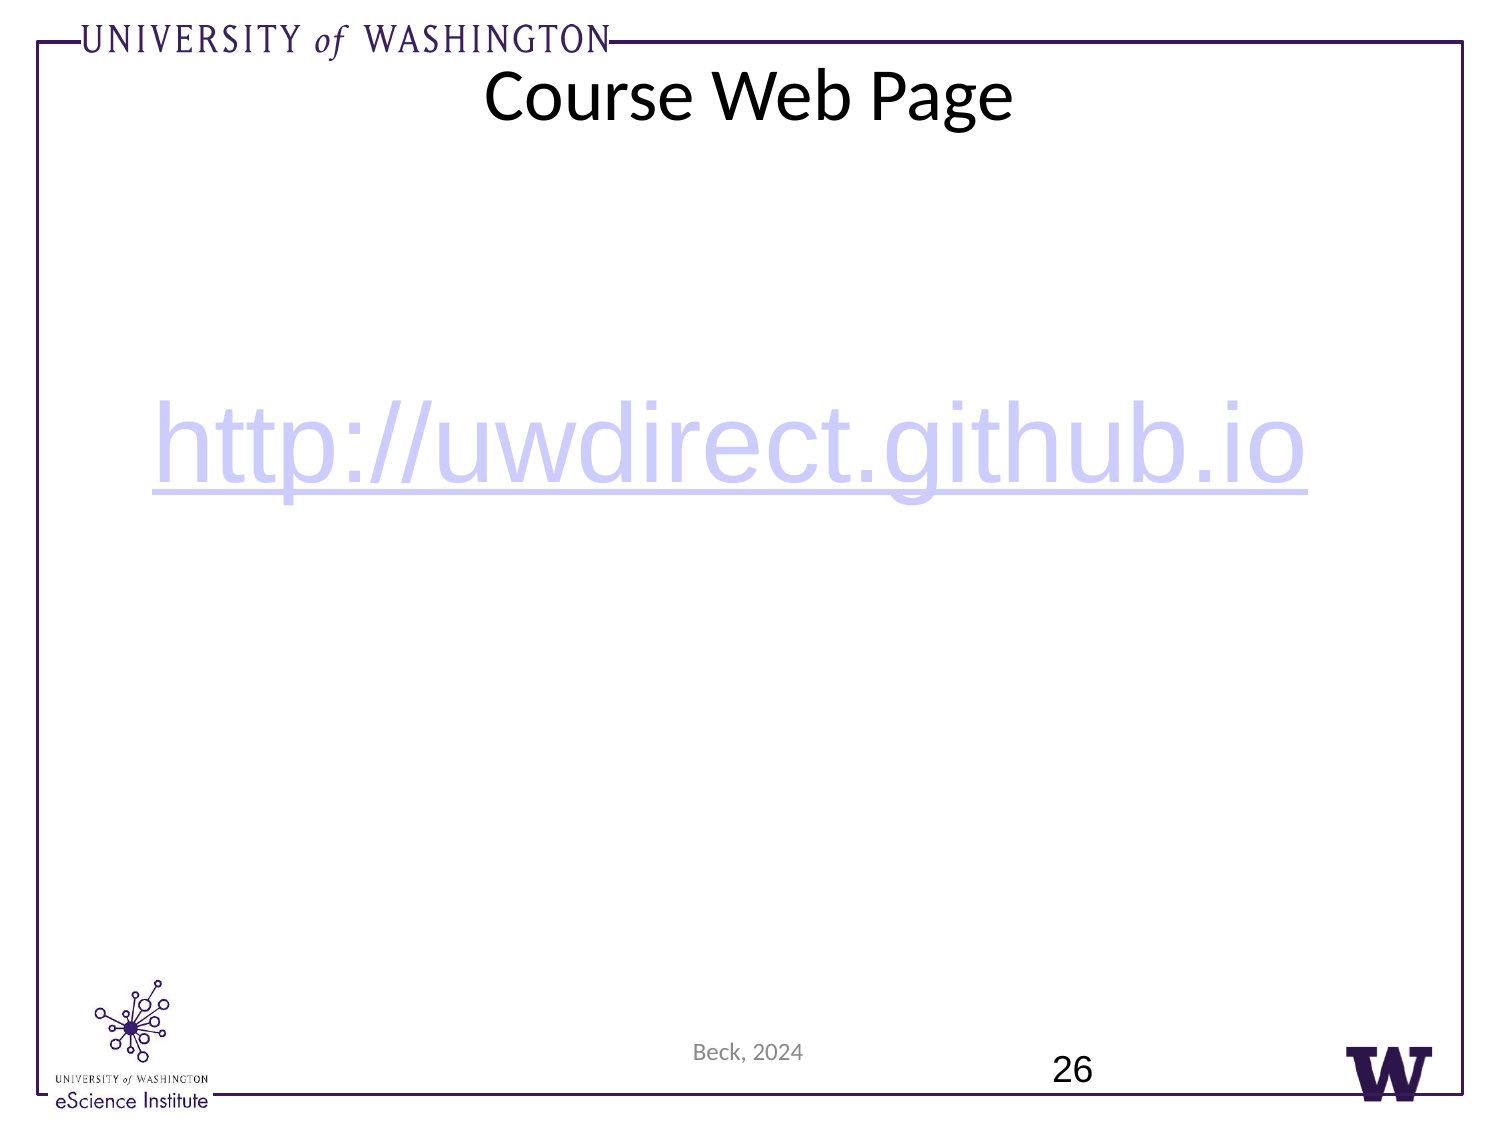

Course Web Page
http://uwdirect.github.io

Beck, 2024
26